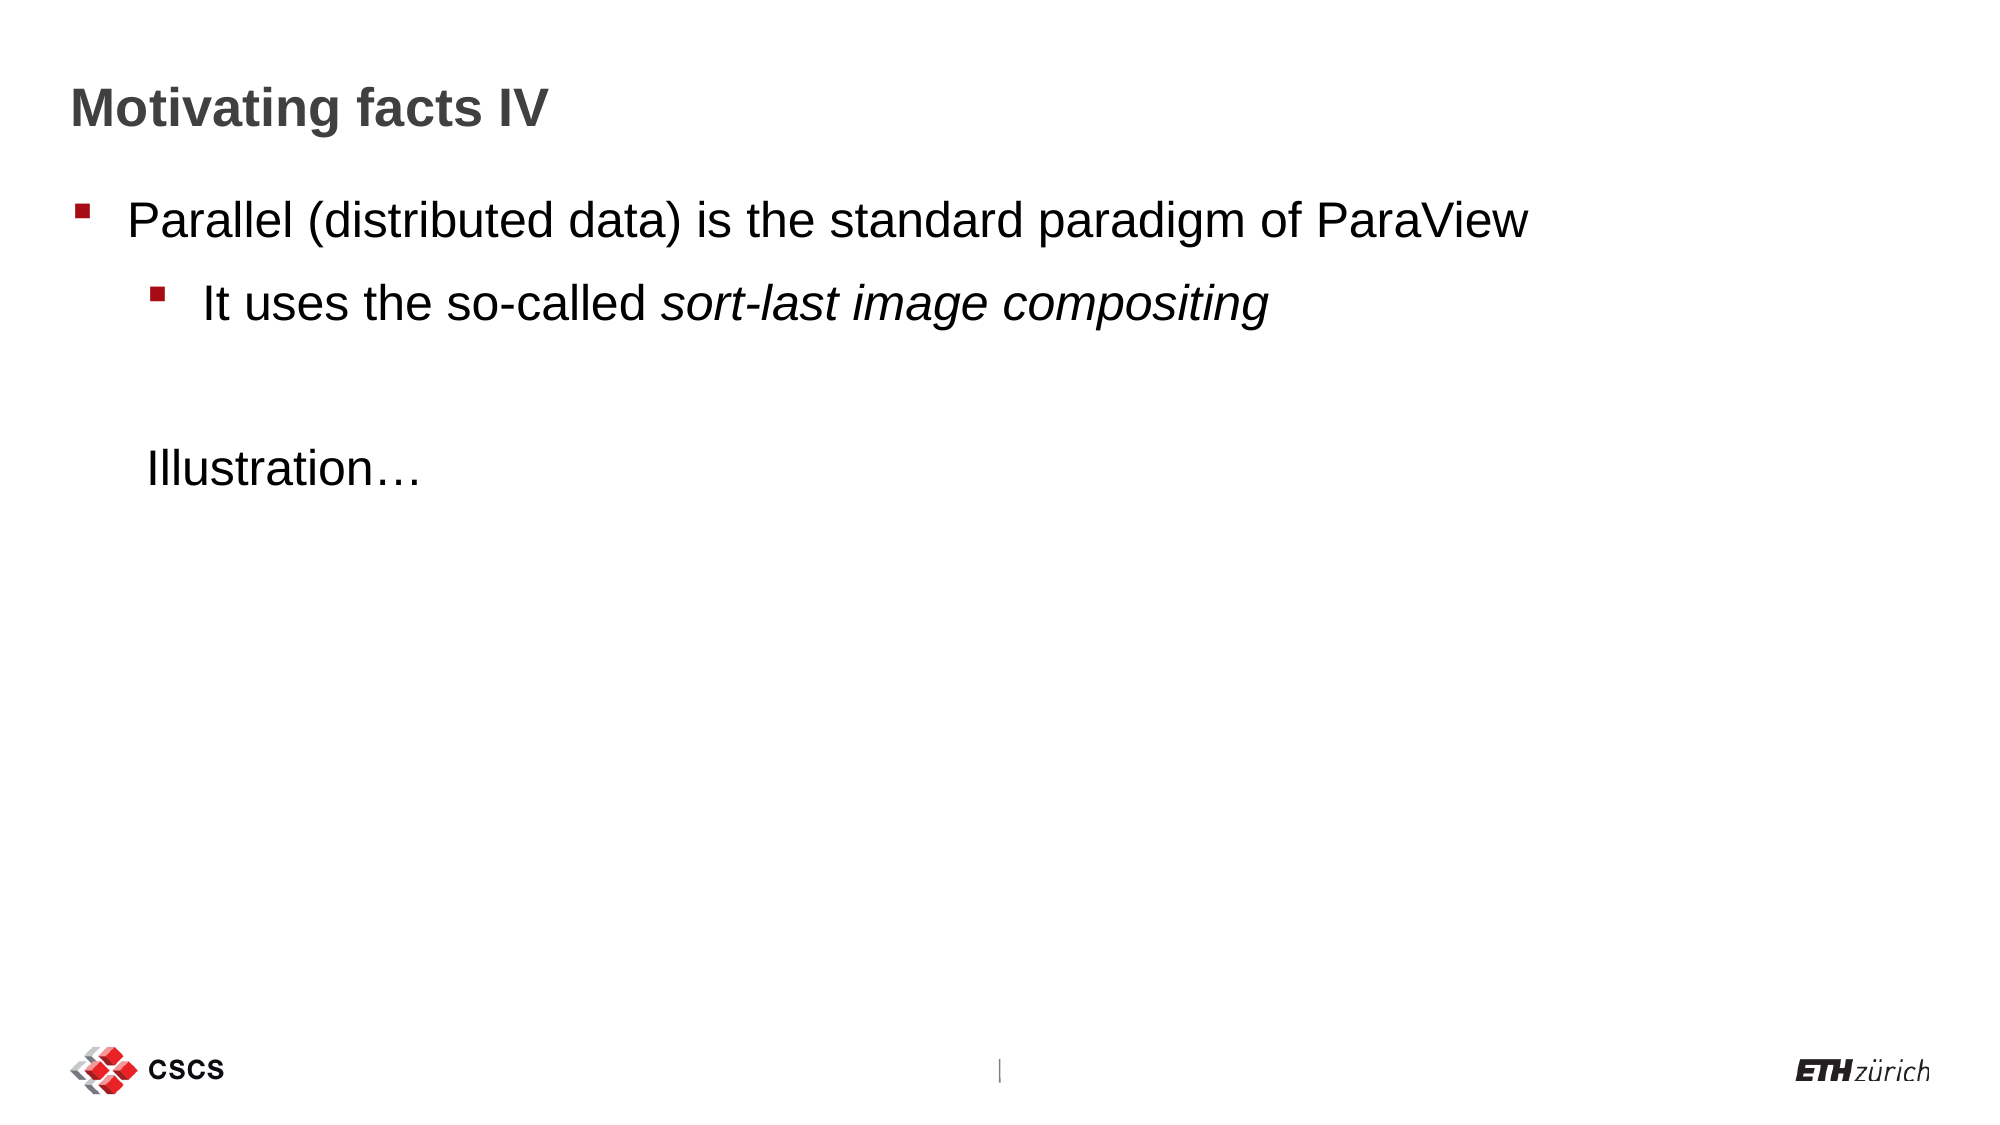

Motivating facts IV
Parallel (distributed data) is the standard paradigm of ParaView
It uses the so-called sort-last image compositing

Illustration…